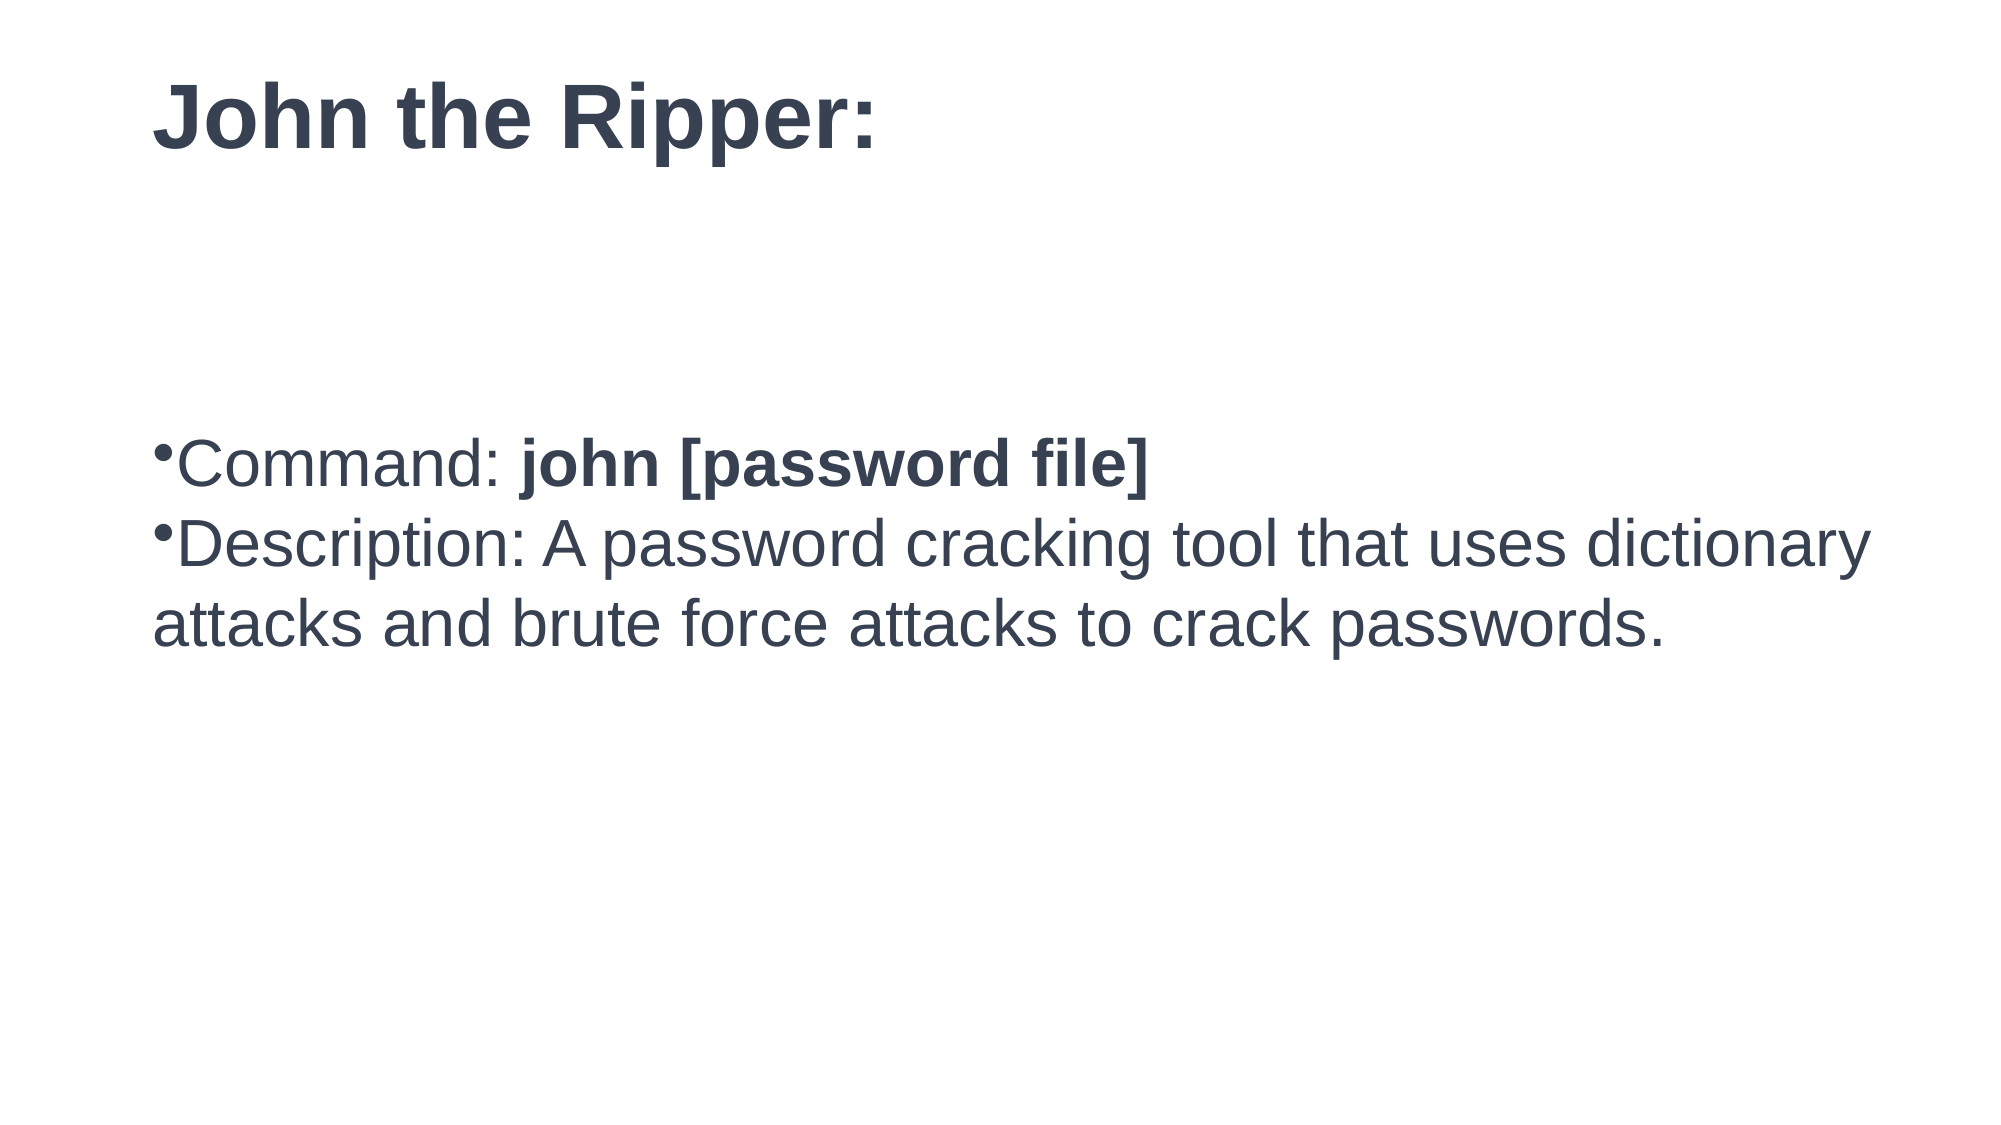

# John the Ripper:
Command: john [password file]
Description: A password cracking tool that uses dictionary attacks and brute force attacks to crack passwords.